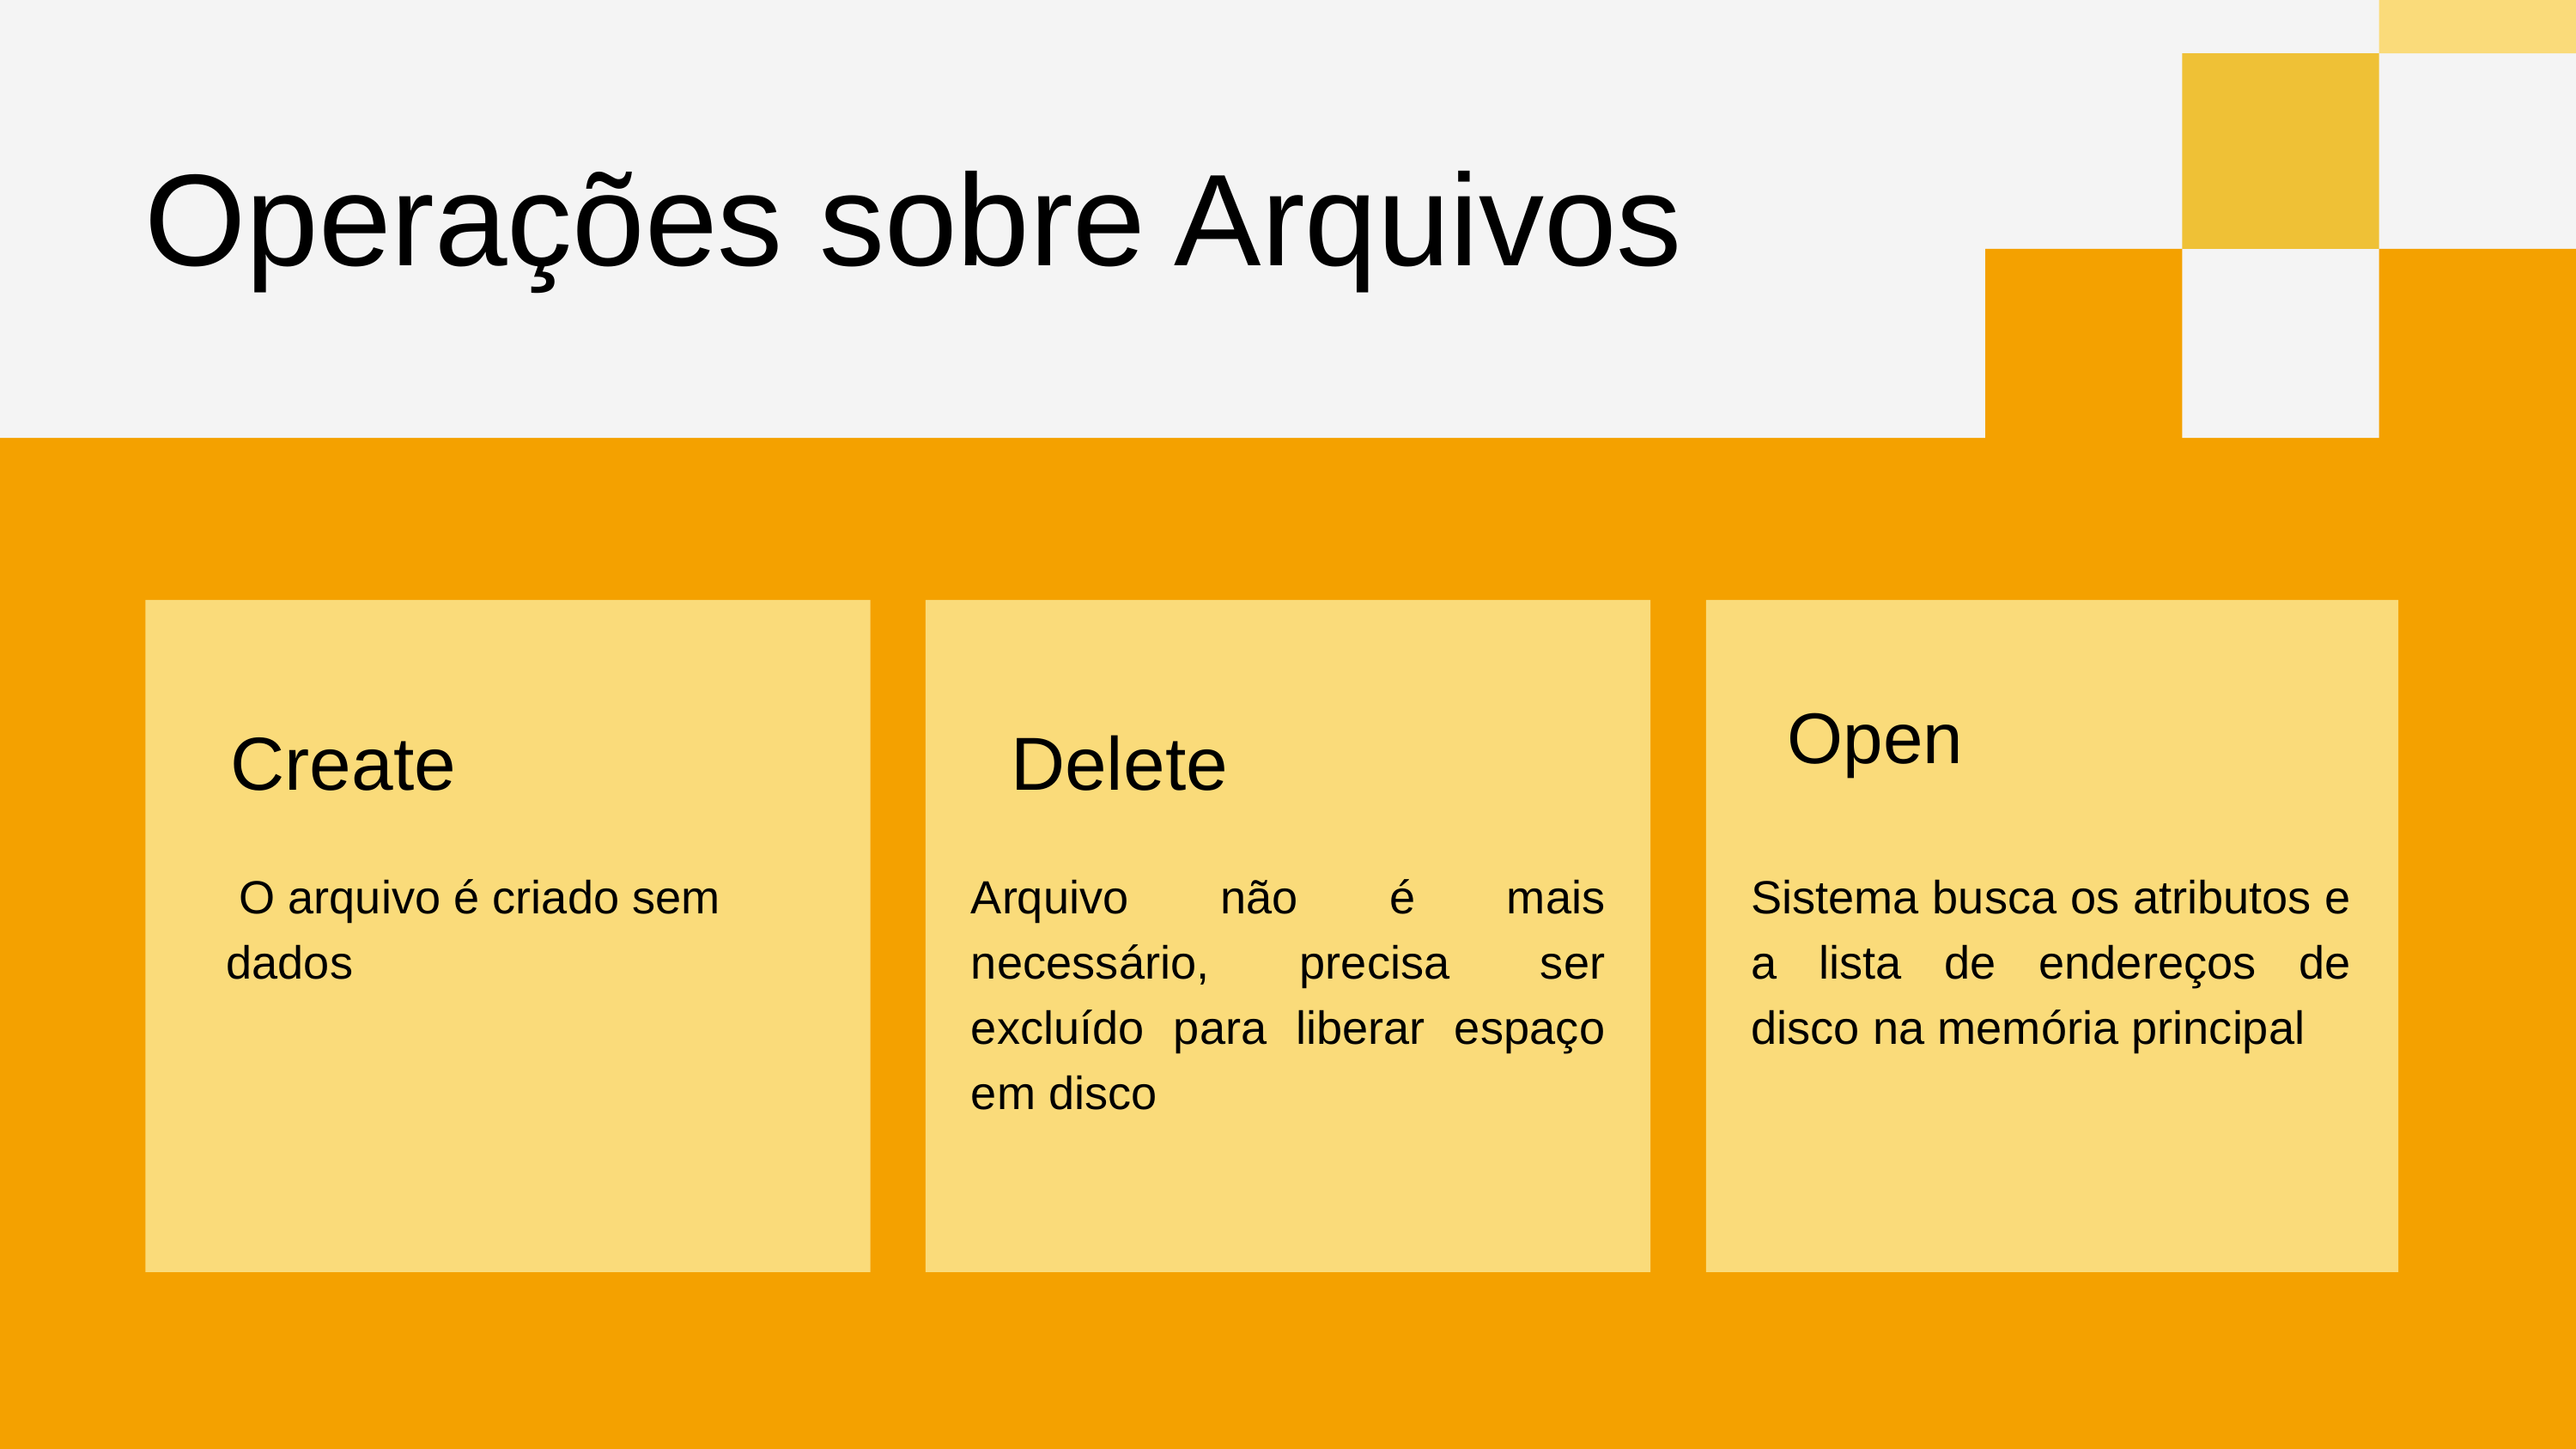

Operações sobre Arquivos

Open
Create
Delete
 O arquivo é criado sem dados
Arquivo não é mais necessário, precisa ser excluído para liberar espaço em disco
Sistema busca os atributos e a lista de endereços de disco na memória principal